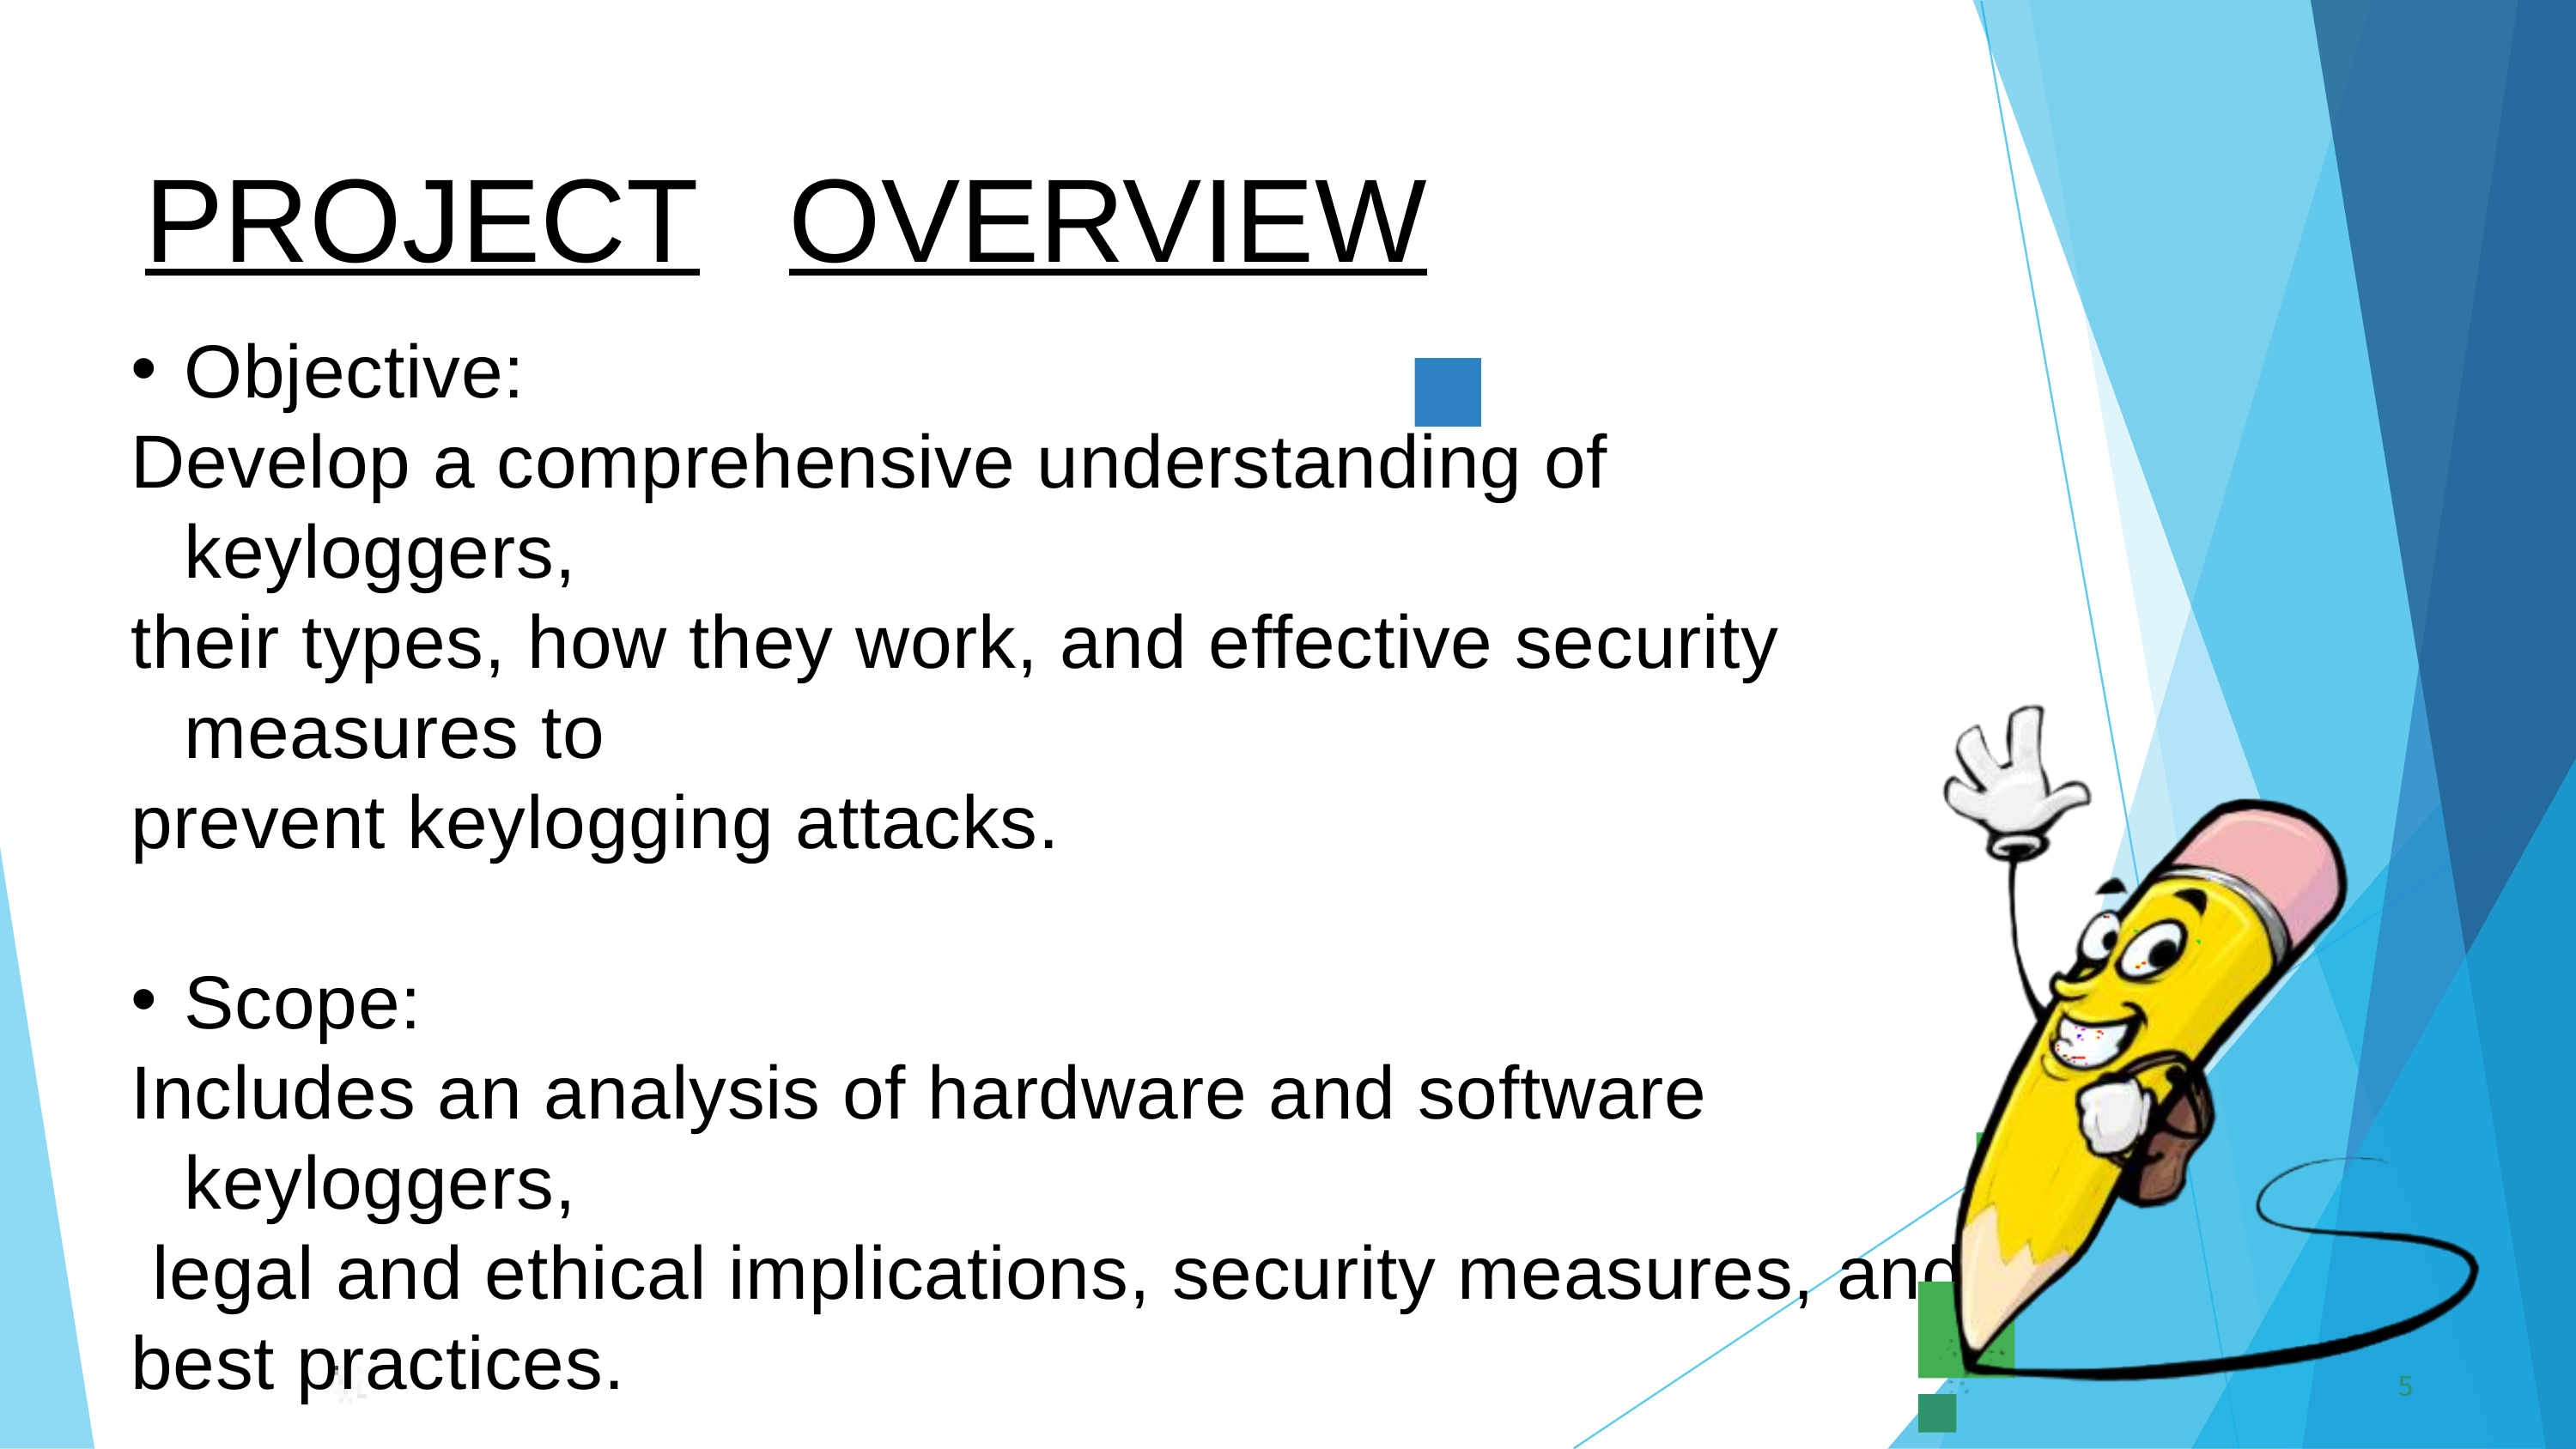

PROJECT	OVERVIEW
Objective:
Develop a comprehensive understanding of keyloggers,
their types, how they work, and effective security measures to
prevent keylogging attacks.

Scope:
Includes an analysis of hardware and software keyloggers,
 legal and ethical implications, security measures, and
best practices.

5